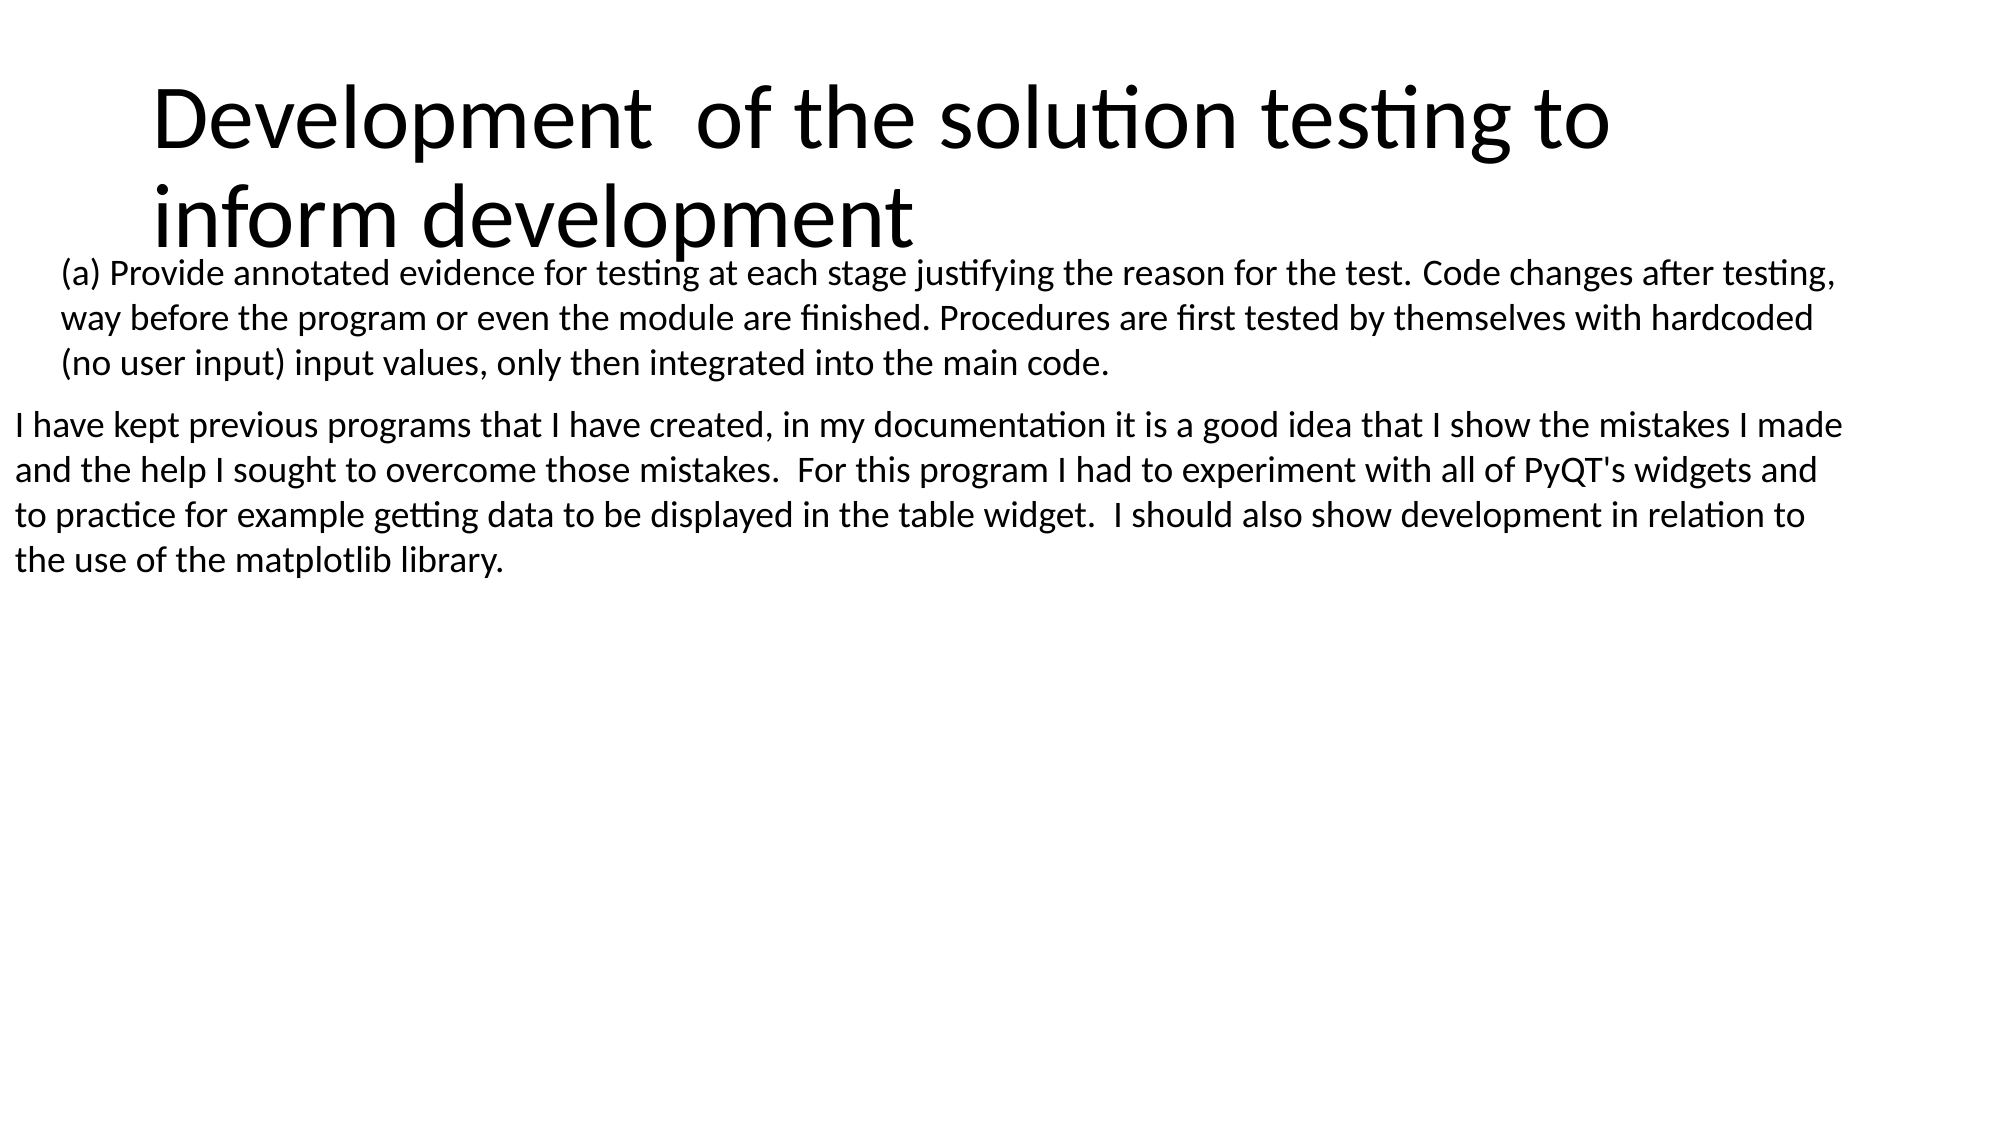

# Development  of the solution testing to inform development
(a) Provide annotated evidence for testing at each stage justifying the reason for the test. Code changes after testing, way before the program or even the module are finished. Procedures are first tested by themselves with hardcoded (no user input) input values, only then integrated into the main code.
I have kept previous programs that I have created, in my documentation it is a good idea that I show the mistakes I made and the help I sought to overcome those mistakes.  For this program I had to experiment with all of PyQT's widgets and to practice for example getting data to be displayed in the table widget.  I should also show development in relation to the use of the matplotlib library.